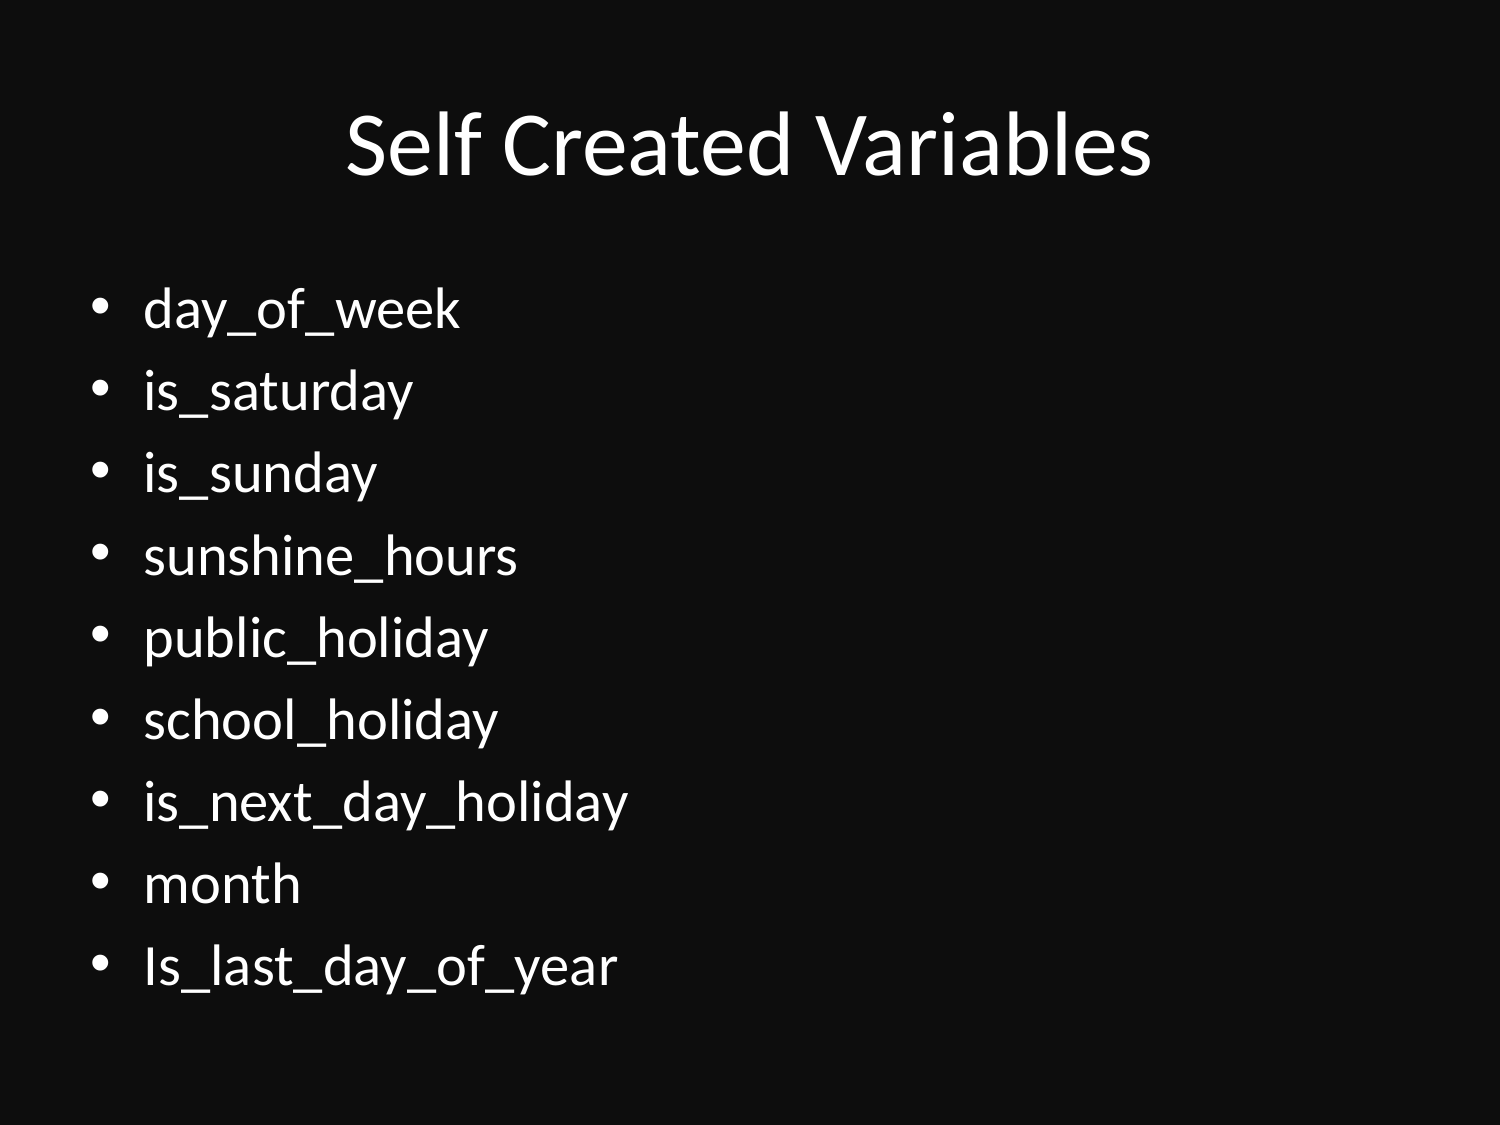

# Self Created Variables
day_of_week
is_saturday
is_sunday
sunshine_hours
public_holiday
school_holiday
is_next_day_holiday
month
Is_last_day_of_year